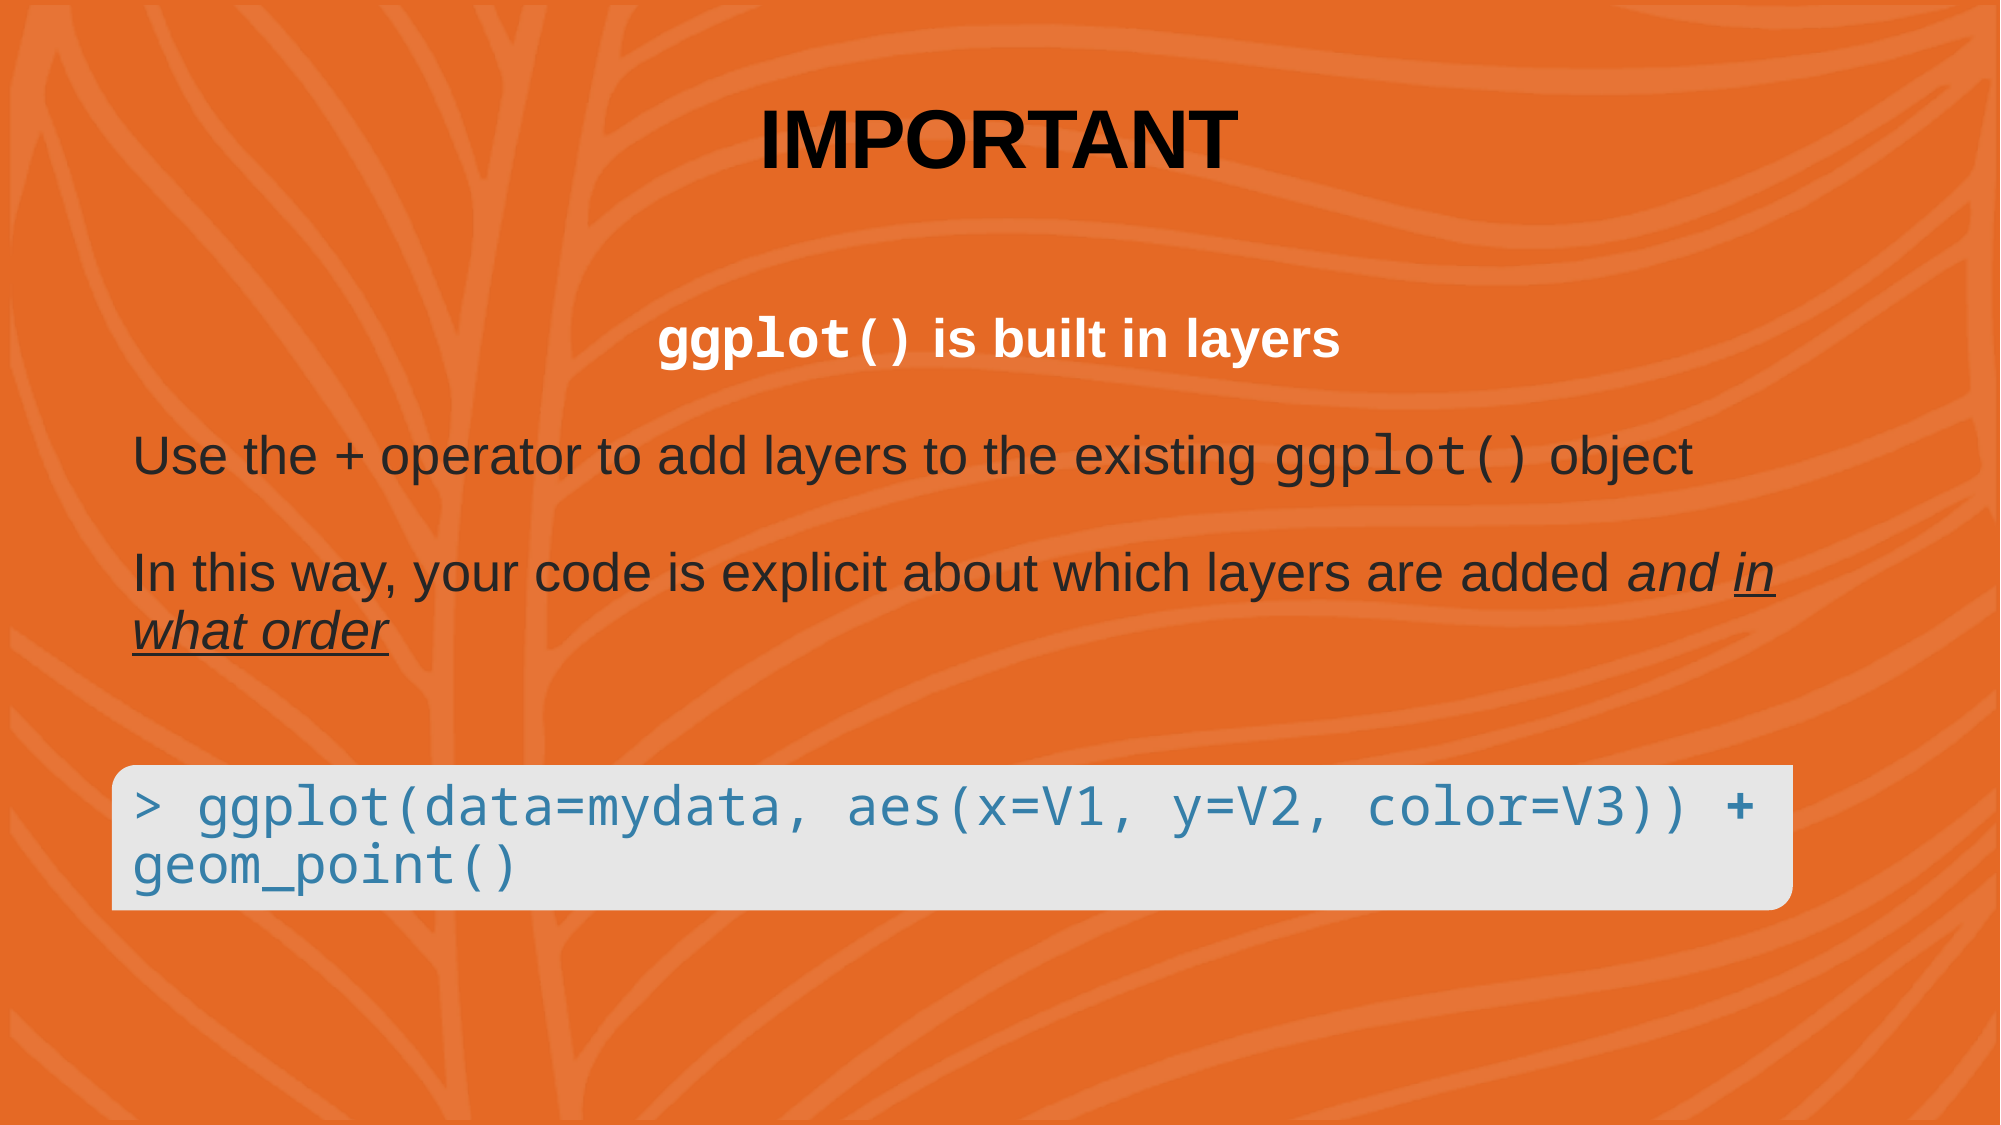

# IMPORTANT
ggplot() is built in layers

Use the + operator to add layers to the existing ggplot() object

In this way, your code is explicit about which layers are added and in what order

> ggplot(data=mydata, aes(x=V1, y=V2, color=V3)) + geom_point()